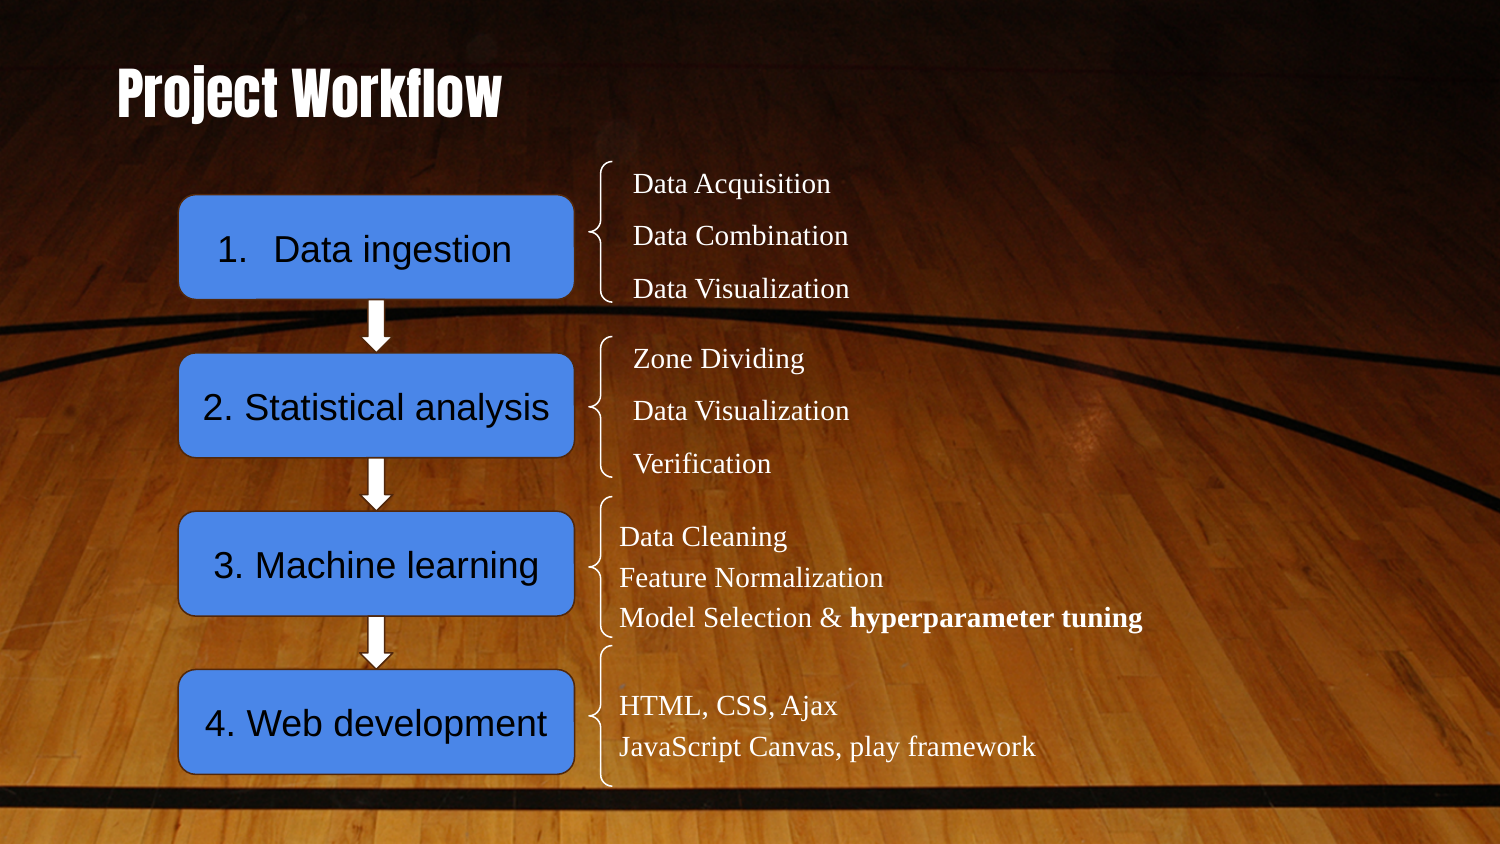

# Project Workflow
Data Acquisition

Data Combination

Data Visualization

Data ingestion

2. Statistical analysis

3. Machine learning

4. Web development
Zone Dividing

Data Visualization

Verification

Data Cleaning
Feature Normalization
Model Selection & hyperparameter tuning
HTML, CSS, Ajax
JavaScript Canvas, play framework